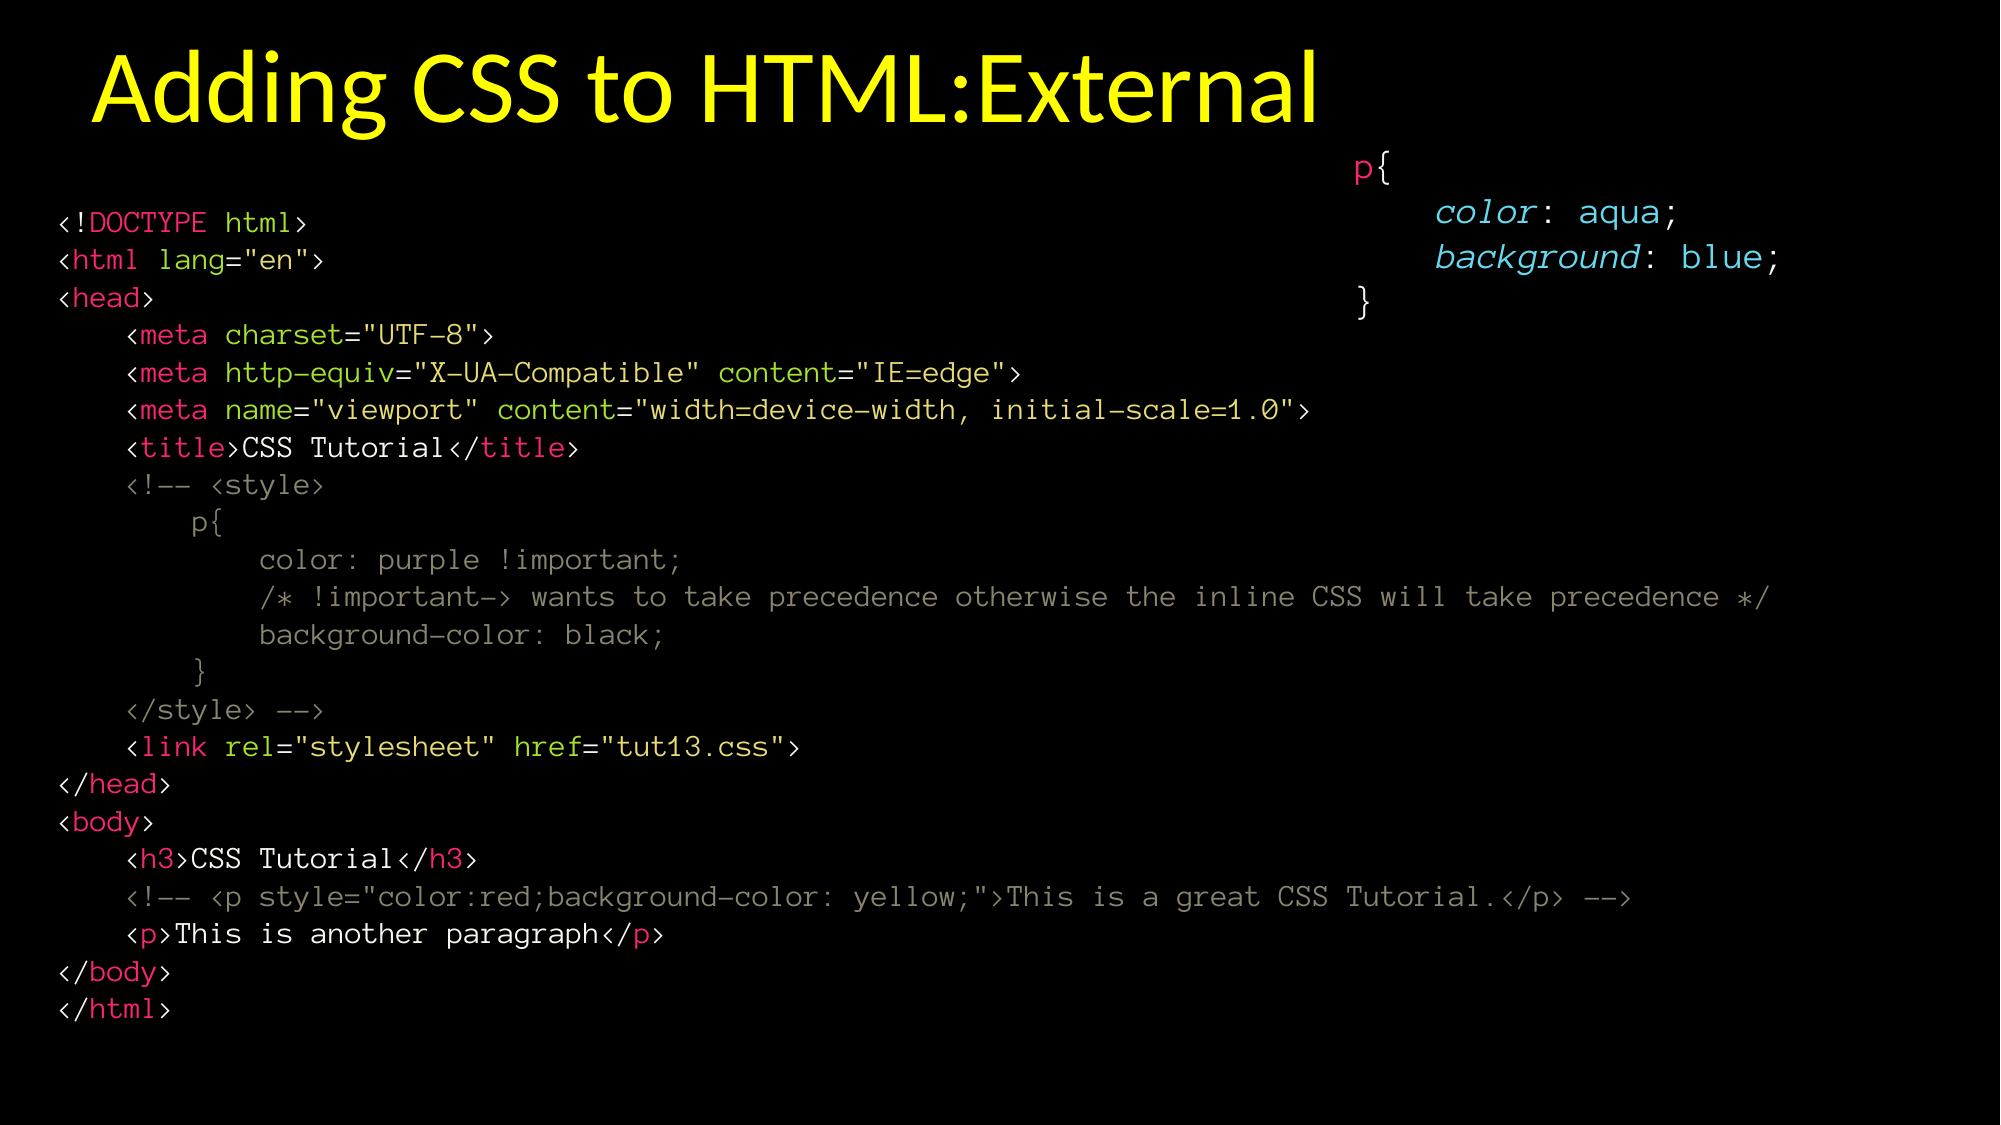

Adding CSS to HTML:External
p{
    color: aqua;
    background: blue;
}
<!DOCTYPE html>
<html lang="en">
<head>
    <meta charset="UTF-8">
    <meta http-equiv="X-UA-Compatible" content="IE=edge">
    <meta name="viewport" content="width=device-width, initial-scale=1.0">
    <title>CSS Tutorial</title>
    <!-- <style>
        p{
            color: purple !important;
            /* !important-> wants to take precedence otherwise the inline CSS will take precedence */
            background-color: black;
        }
    </style> -->
    <link rel="stylesheet" href="tut13.css">
</head>
<body>
    <h3>CSS Tutorial</h3>
    <!-- <p style="color:red;background-color: yellow;">This is a great CSS Tutorial.</p> -->
    <p>This is another paragraph</p>
</body>
</html>